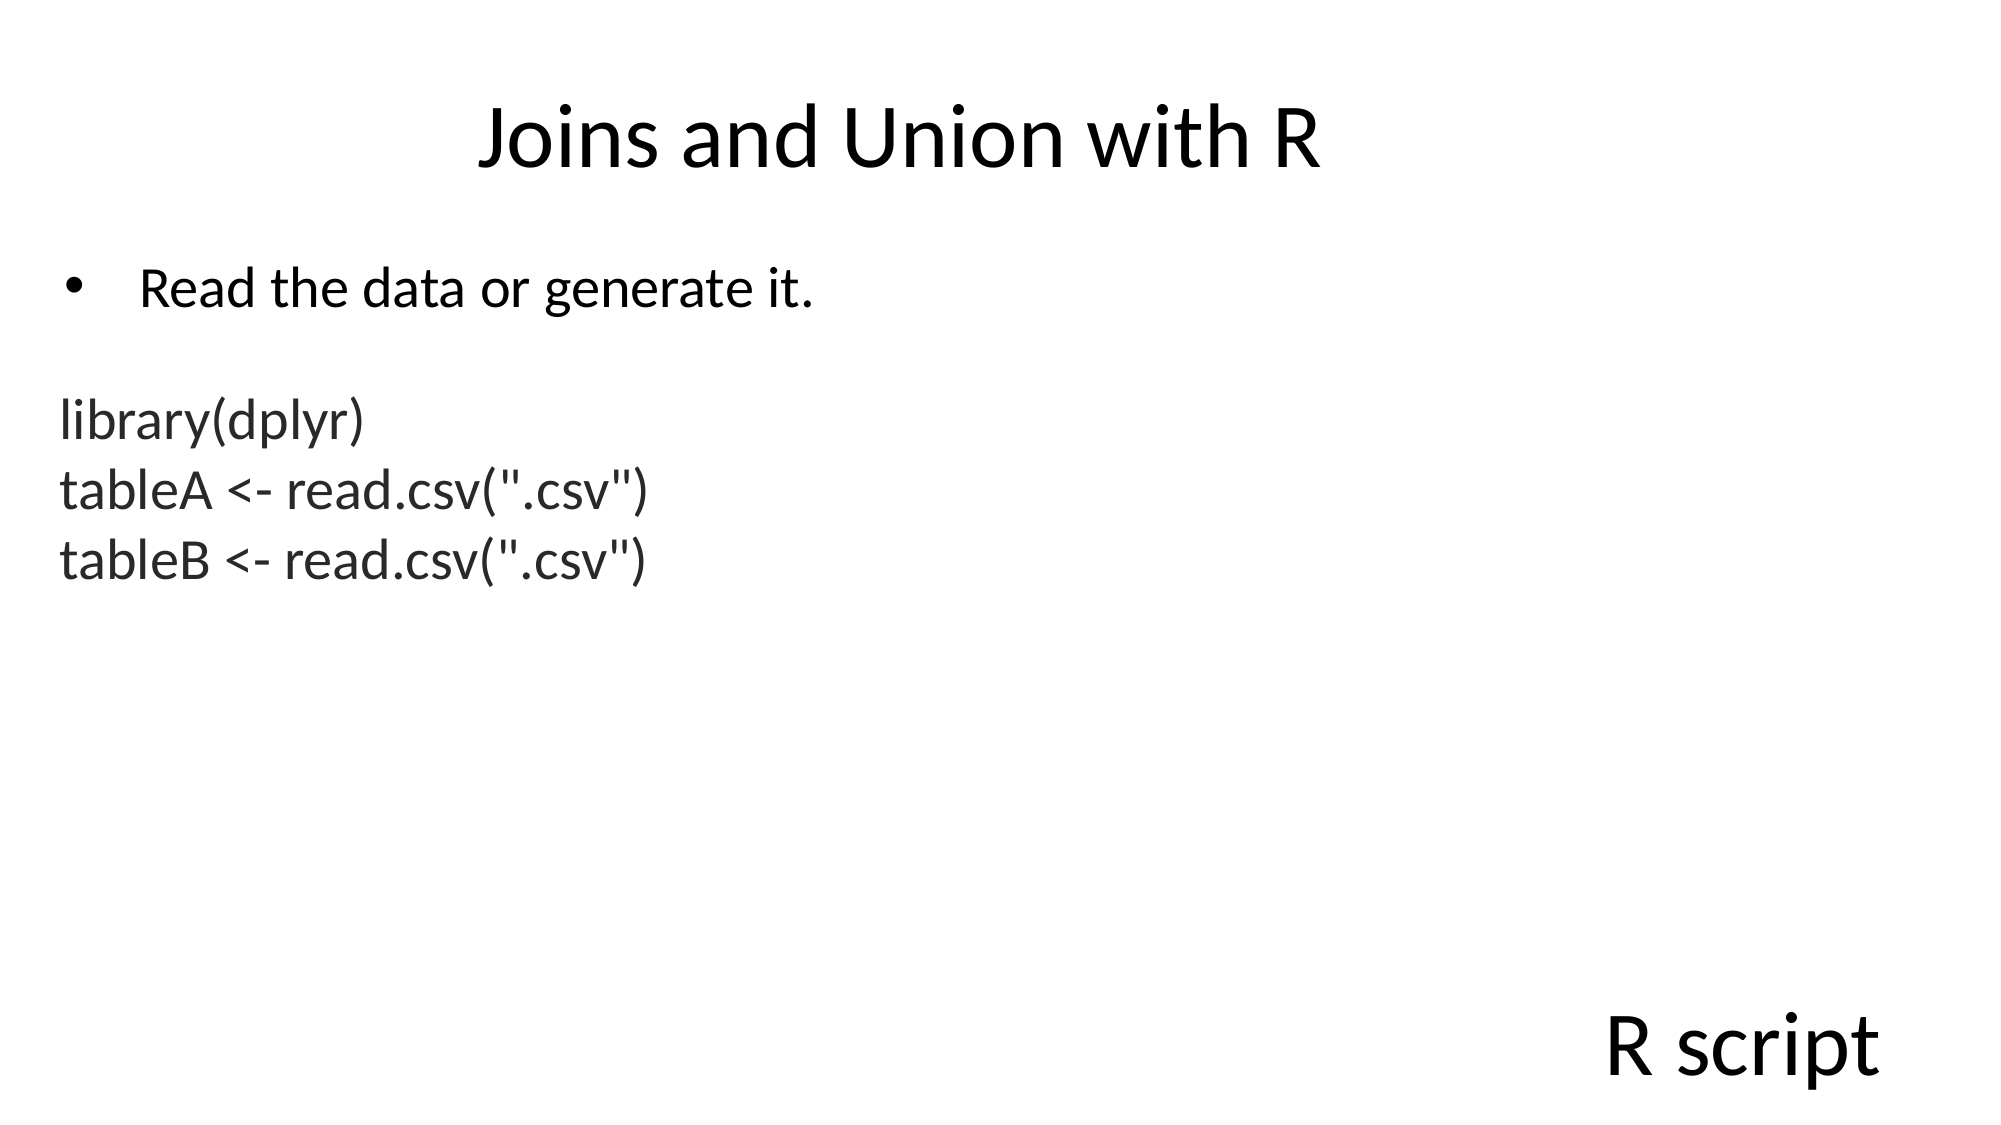

Joins and Union with R
Read the data or generate it.
library(dplyr)
tableA <- read.csv(".csv")
tableB <- read.csv(".csv")
R script